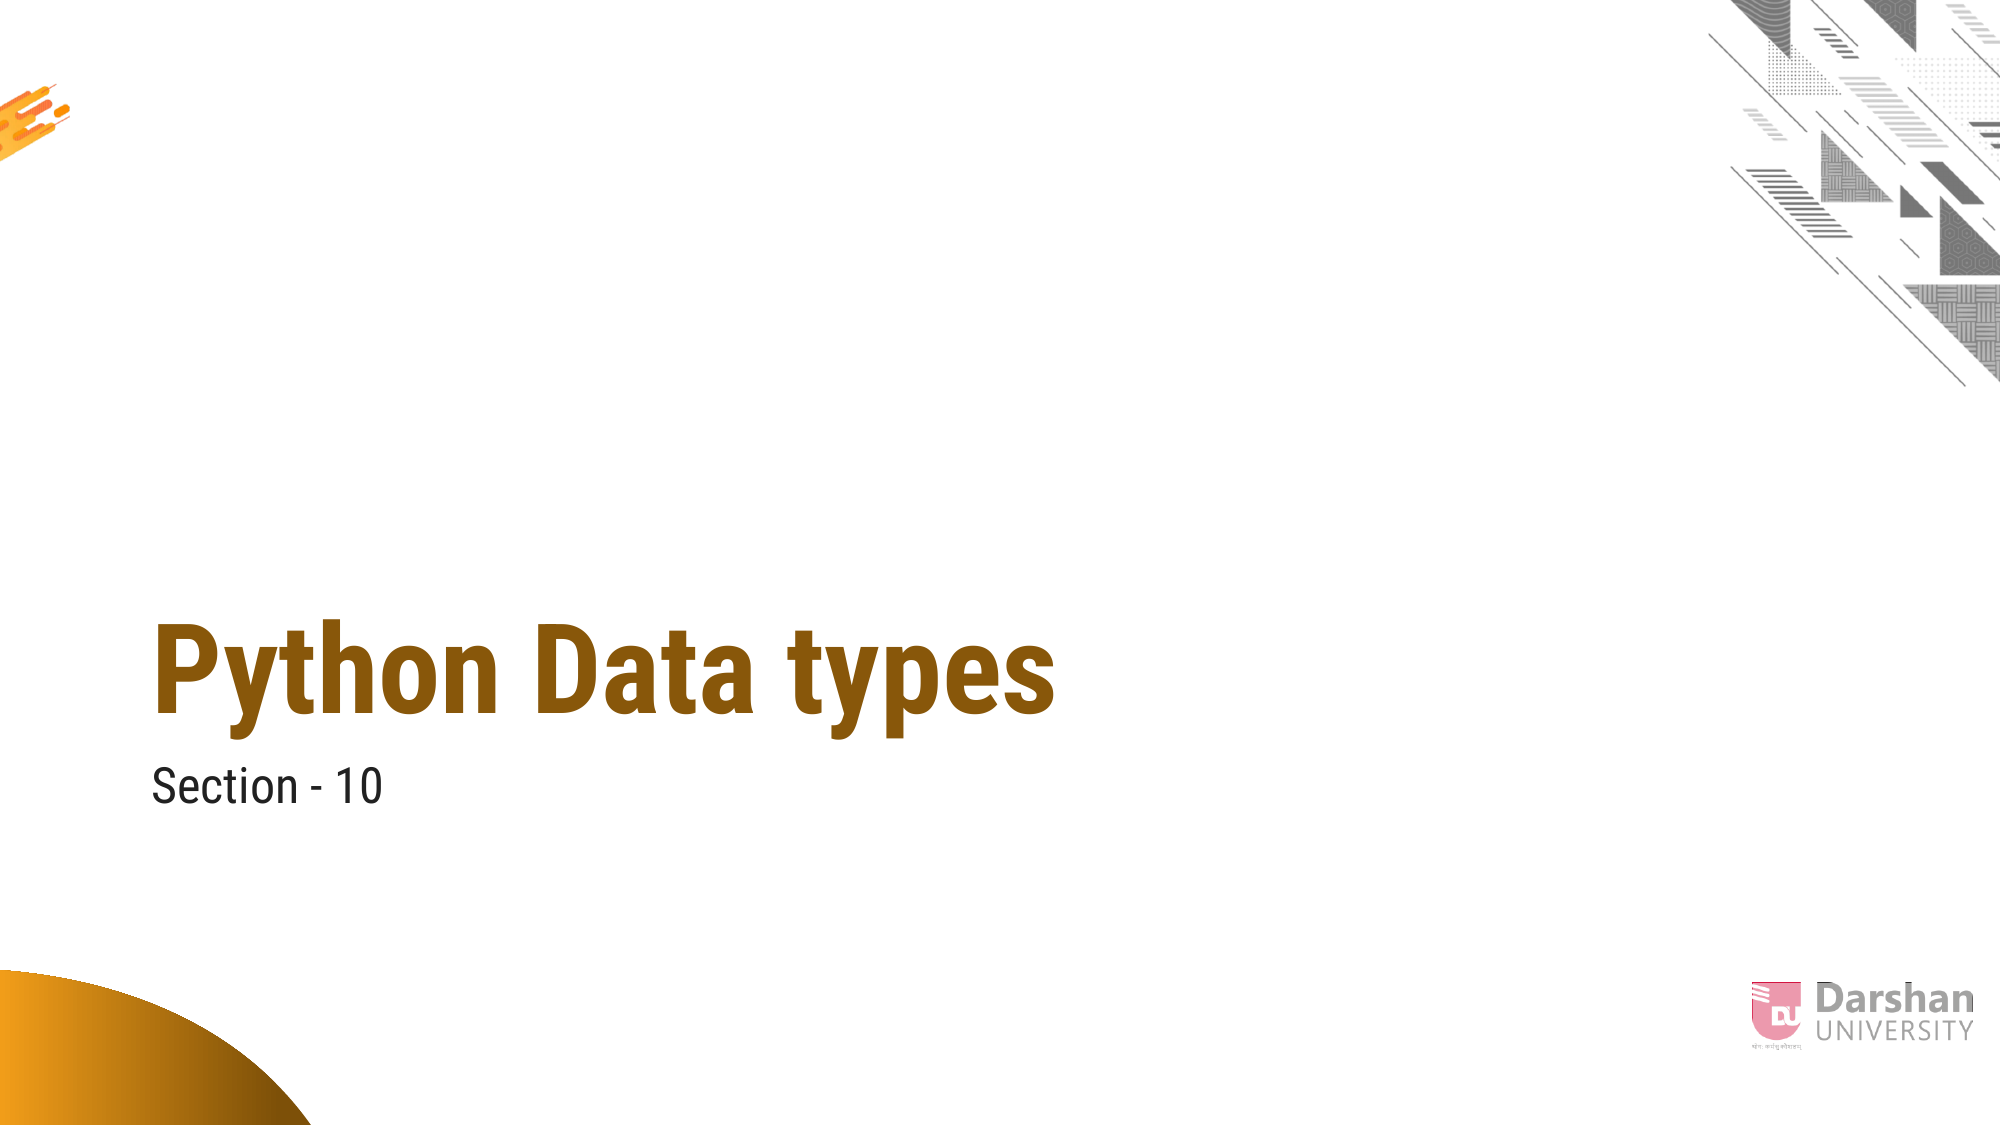

# Python Data types
Section - 10